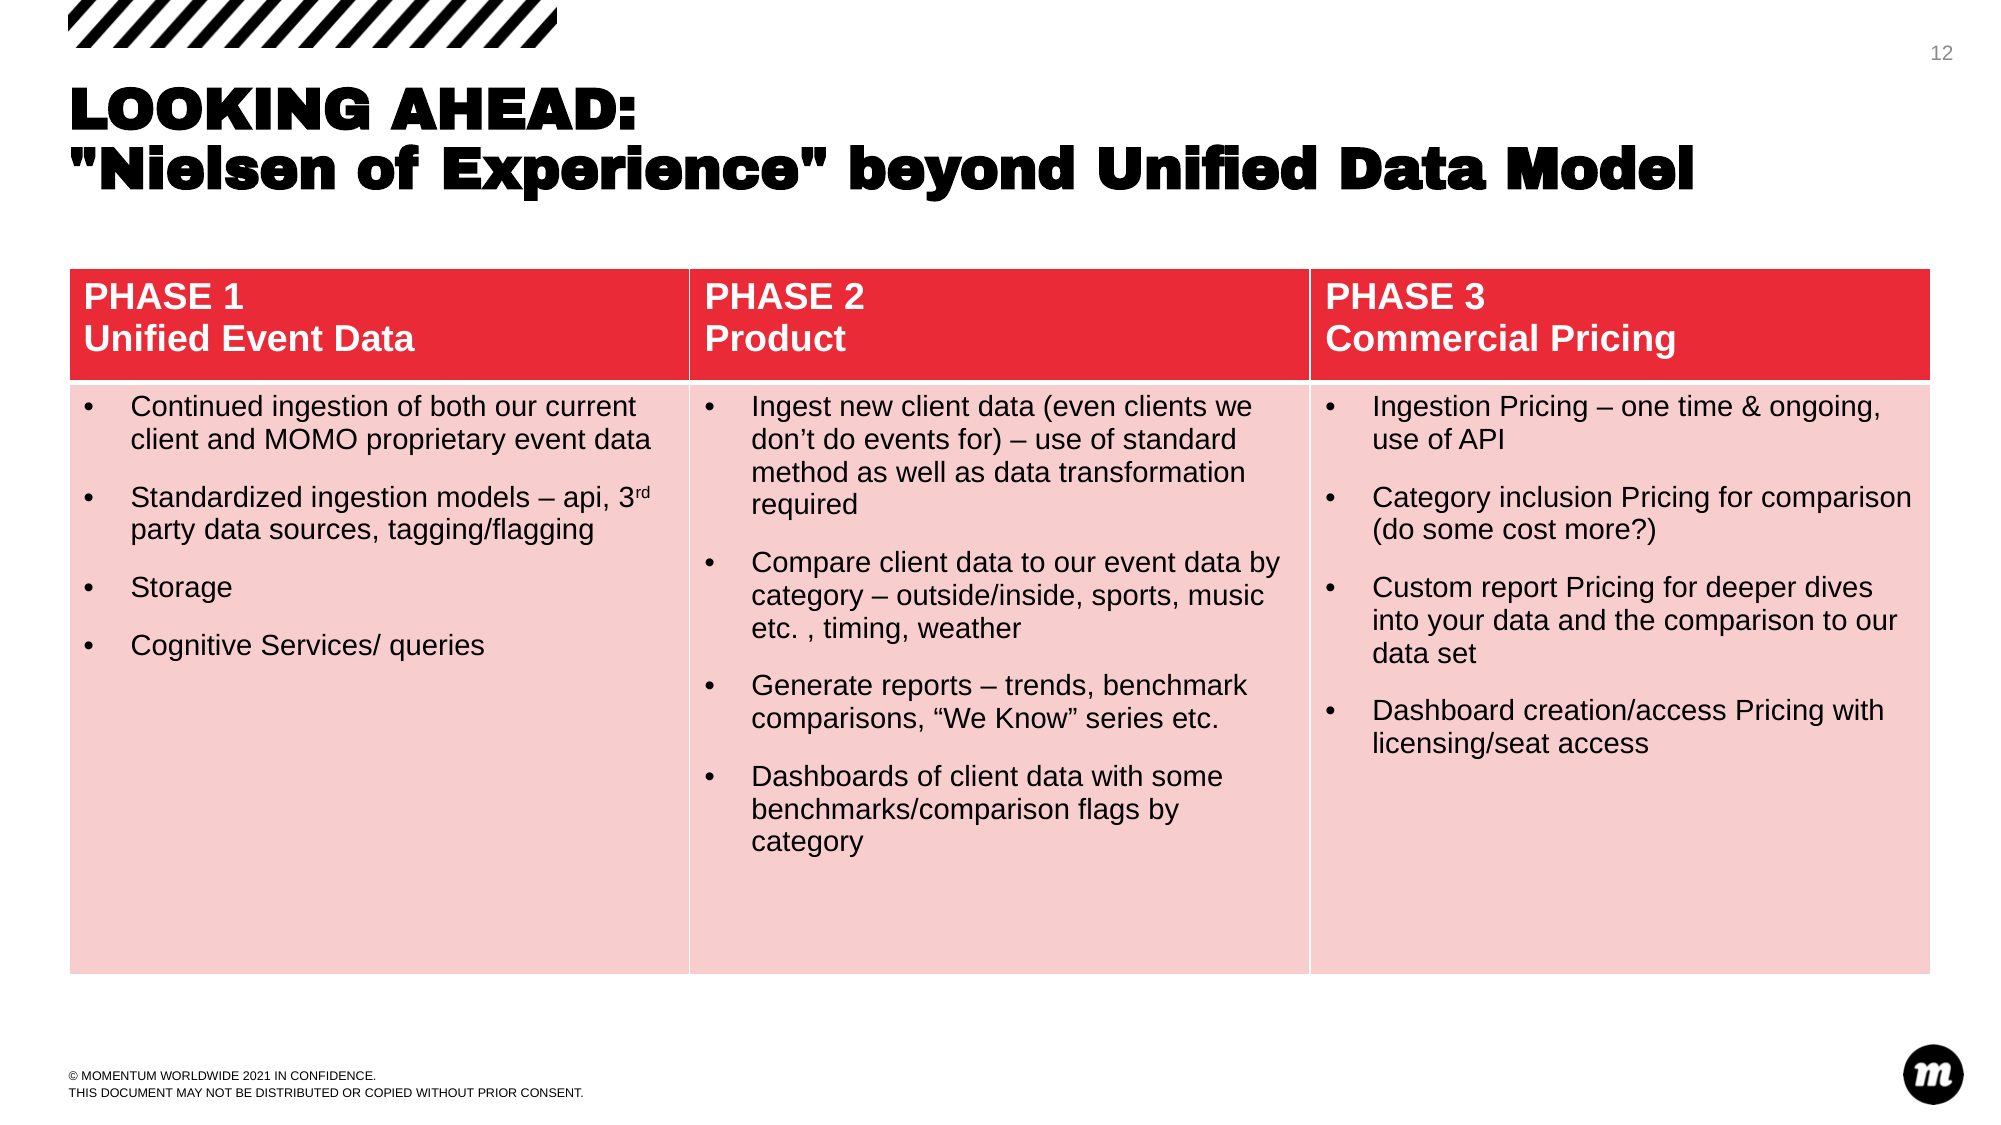

12
# LOOKING AHEAD: "Nielsen of Experience" beyond Unified Data Model
| PHASE 1 Unified Event Data | PHASE 2 Product | PHASE 3 Commercial Pricing |
| --- | --- | --- |
| Continued ingestion of both our current client and MOMO proprietary event data Standardized ingestion models – api, 3rd party data sources, tagging/flagging Storage Cognitive Services/ queries | Ingest new client data (even clients we don’t do events for) – use of standard method as well as data transformation required Compare client data to our event data by category – outside/inside, sports, music etc. , timing, weather Generate reports – trends, benchmark comparisons, “We Know” series etc. Dashboards of client data with some benchmarks/comparison flags by category | Ingestion Pricing – one time & ongoing, use of API Category inclusion Pricing for comparison (do some cost more?) Custom report Pricing for deeper dives into your data and the comparison to our data set Dashboard creation/access Pricing with licensing/seat access |